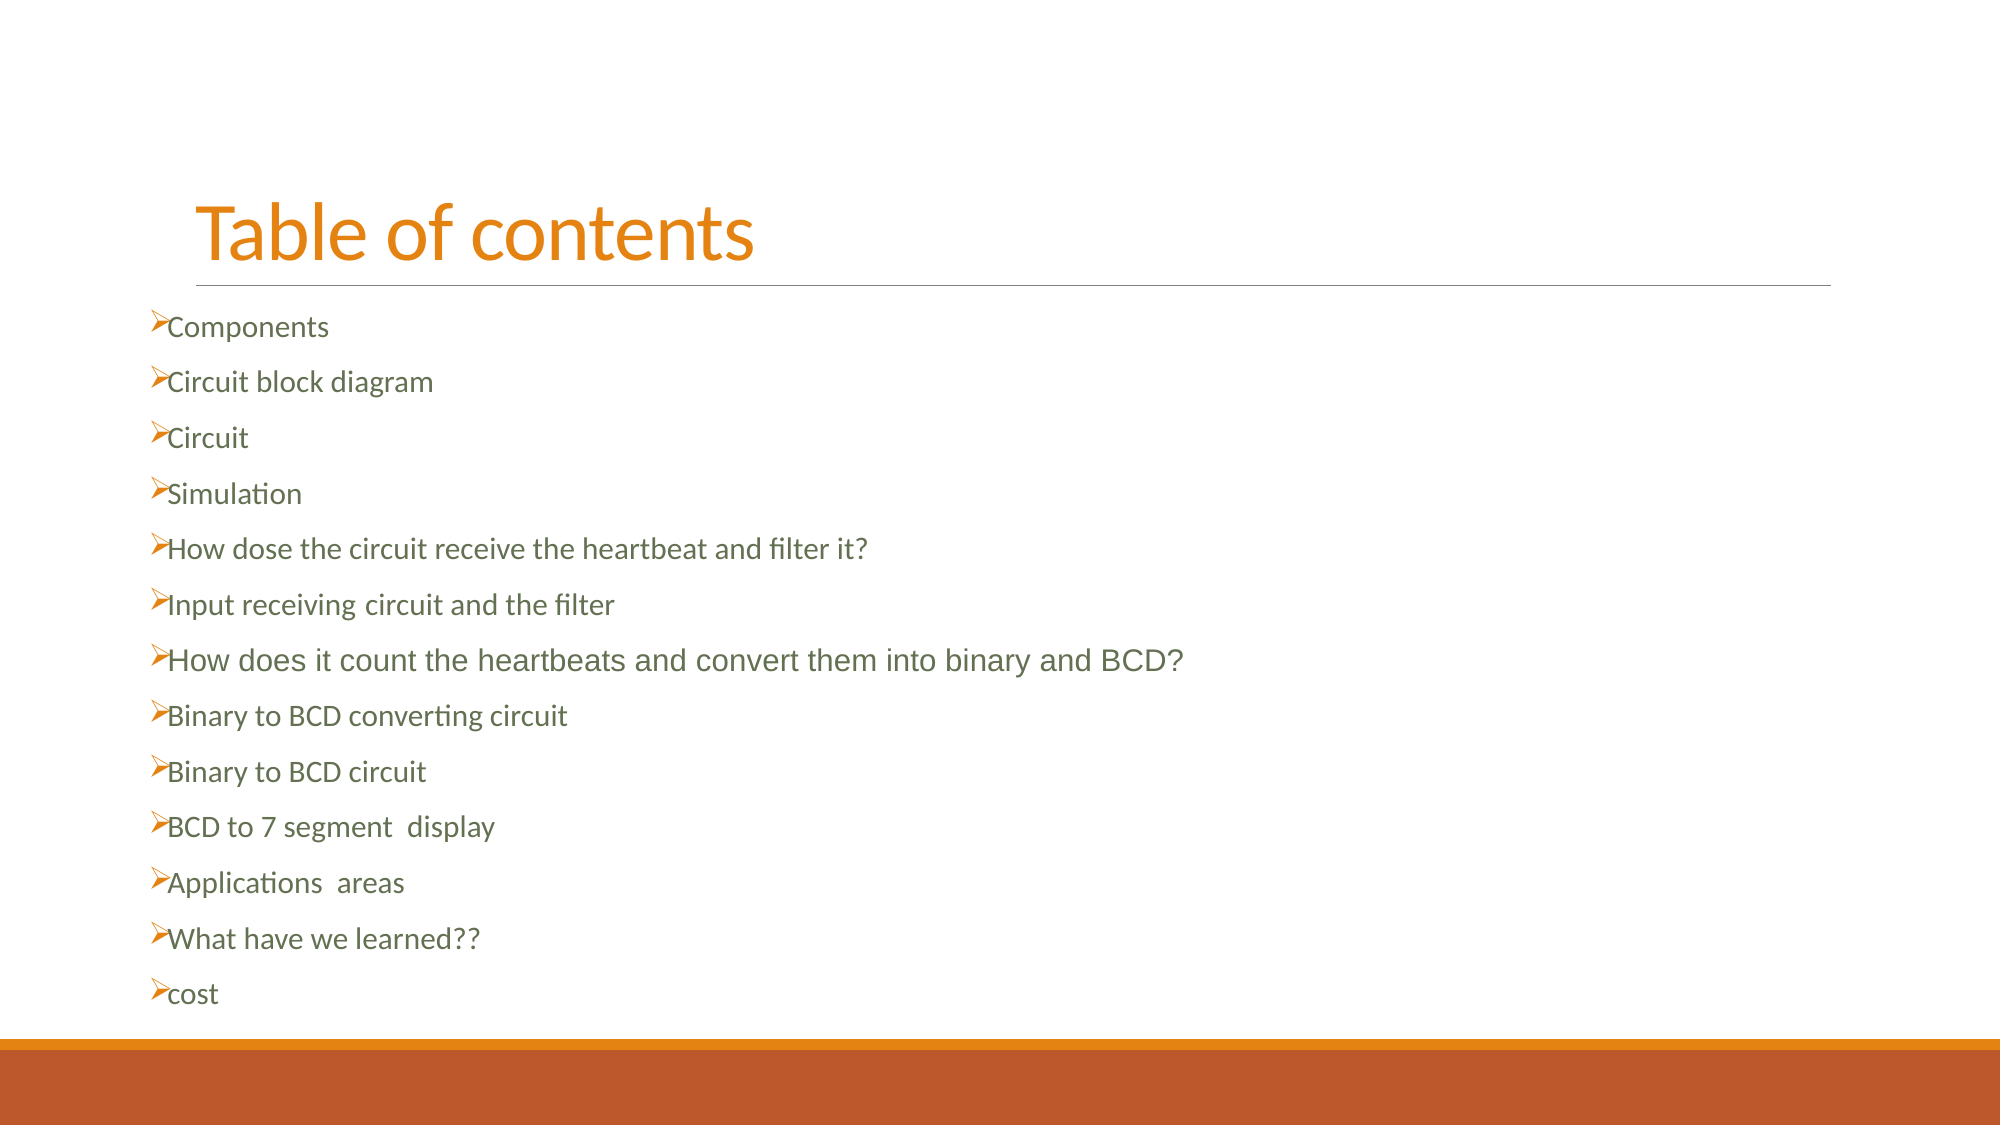

# Table of contents
Components
Circuit block diagram
Circuit
Simulation
How dose the circuit receive the heartbeat and filter it?
Input receiving circuit and the filter
How does it count the heartbeats and convert them into binary and BCD?
Binary to BCD converting circuit
Binary to BCD circuit
BCD to 7 segment  display
Applications  areas
What have we learned??
cost